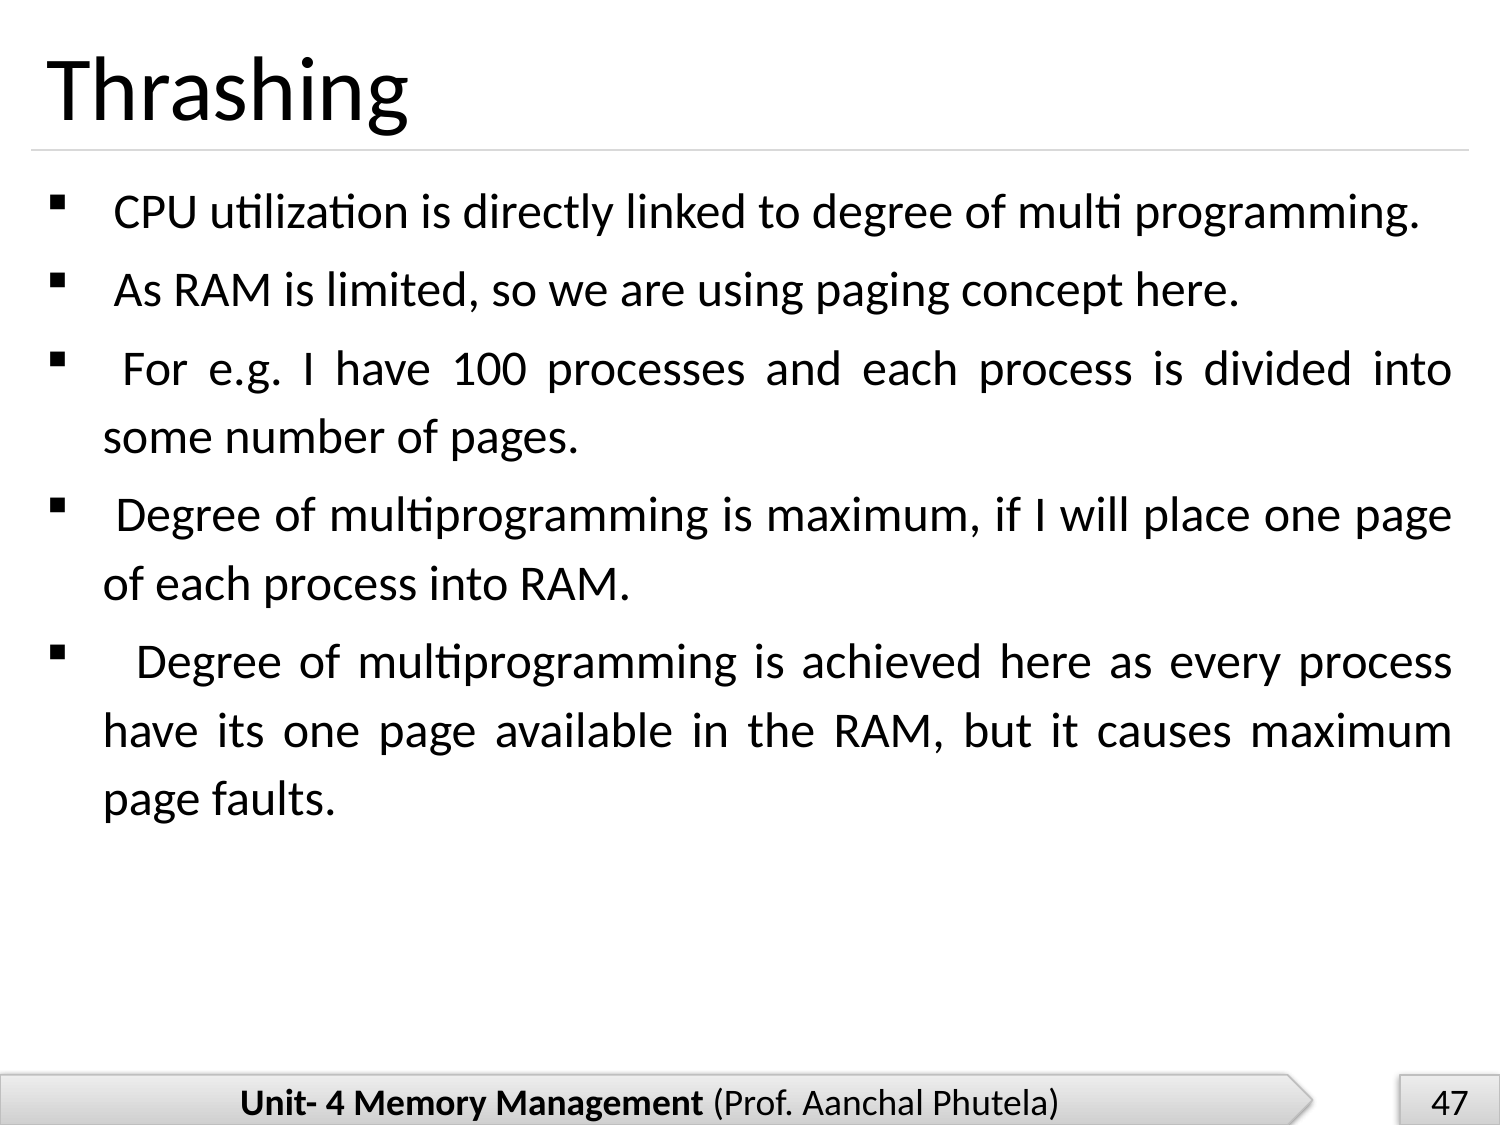

# Thrashing
 CPU utilization is directly linked to degree of multi programming.
 As RAM is limited, so we are using paging concept here.
 For e.g. I have 100 processes and each process is divided into some number of pages.
 Degree of multiprogramming is maximum, if I will place one page of each process into RAM.
  Degree of multiprogramming is achieved here as every process have its one page available in the RAM, but it causes maximum page faults.